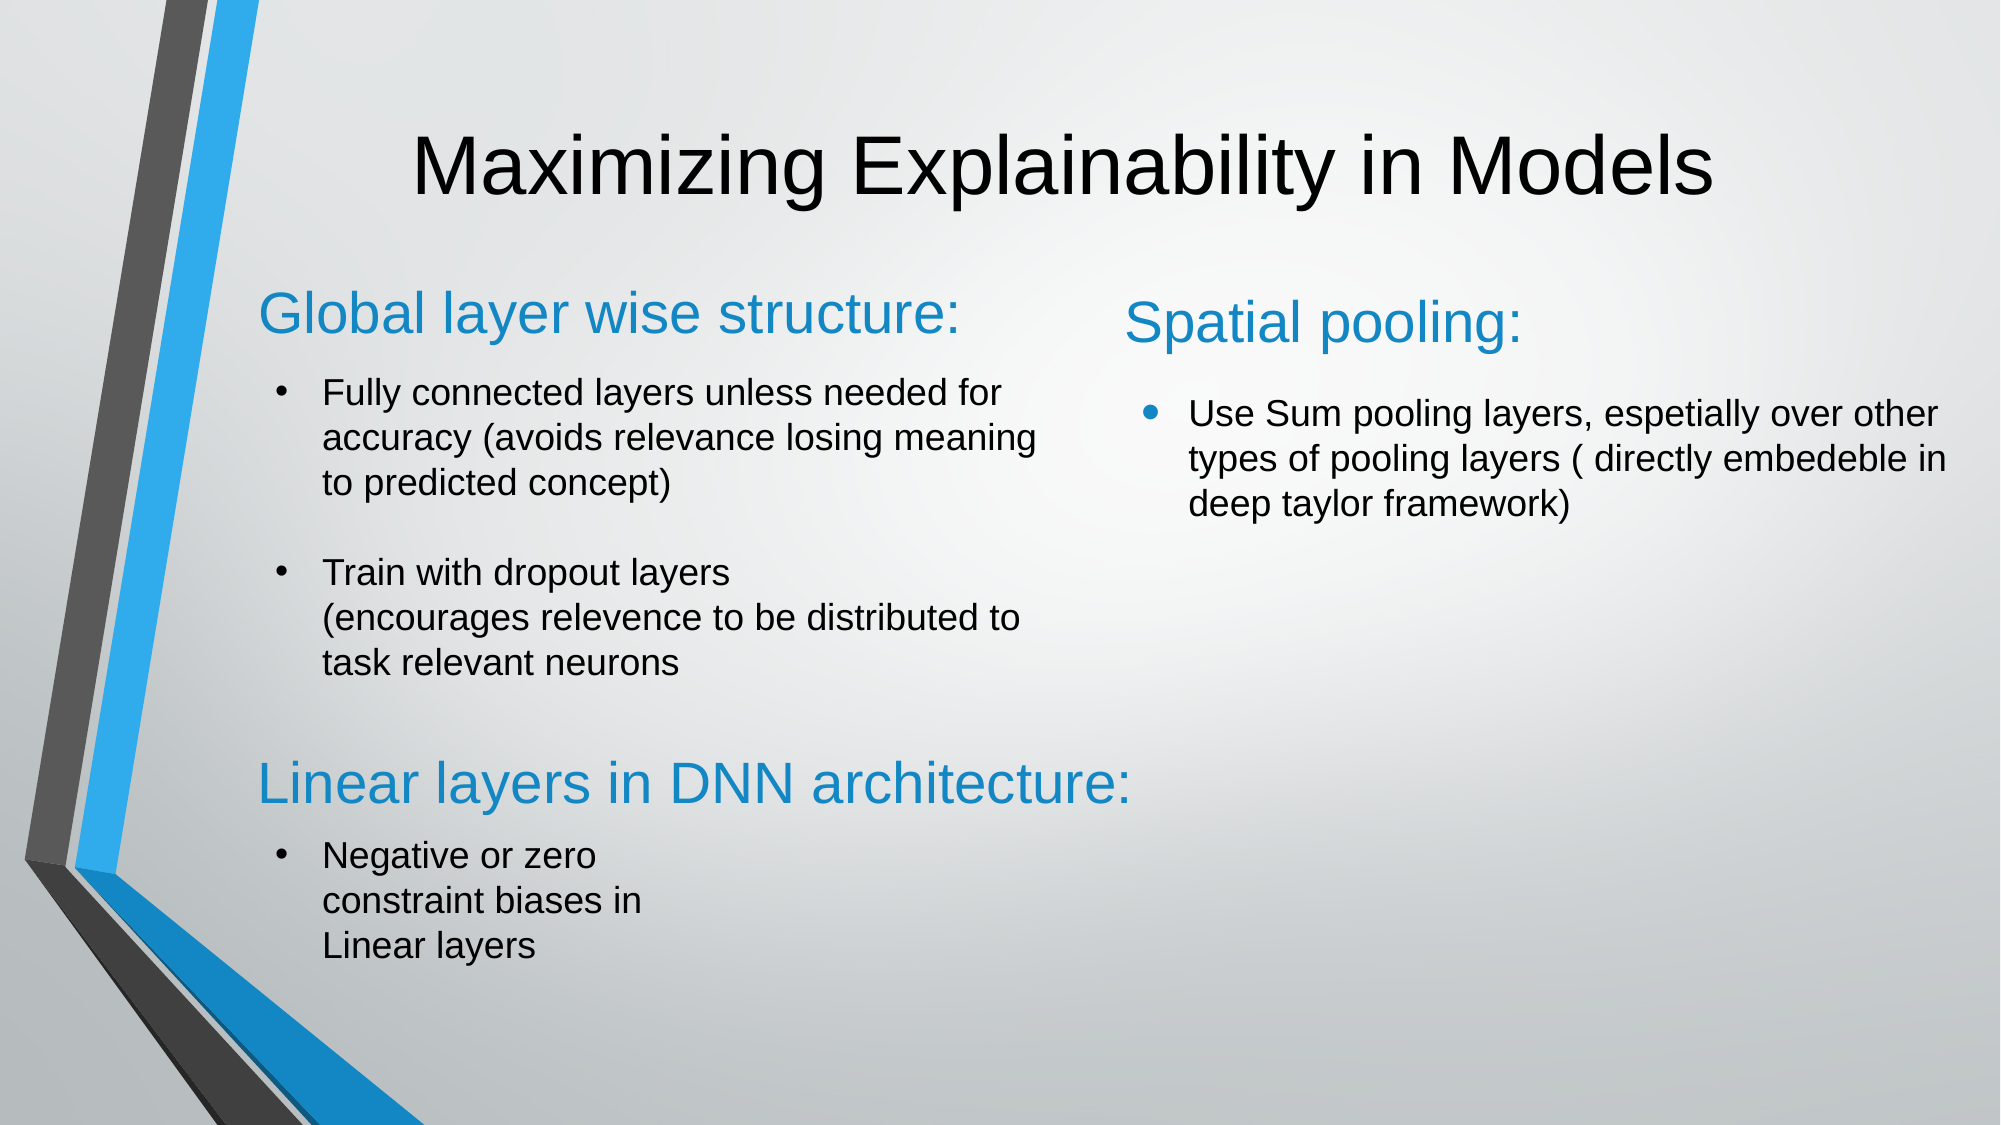

# Maximizing Explainability in Models
Global layer wise structure:
Spatial pooling:
Fully connected layers unless needed for accuracy (avoids relevance losing meaning to predicted concept)

Train with dropout layers (encourages relevence to be distributed to task relevant neurons
Use Sum pooling layers, espetially over other types of pooling layers ( directly embedeble in deep taylor framework)

Linear layers in DNN architecture:
Negative or zero constraint biases in Linear layers